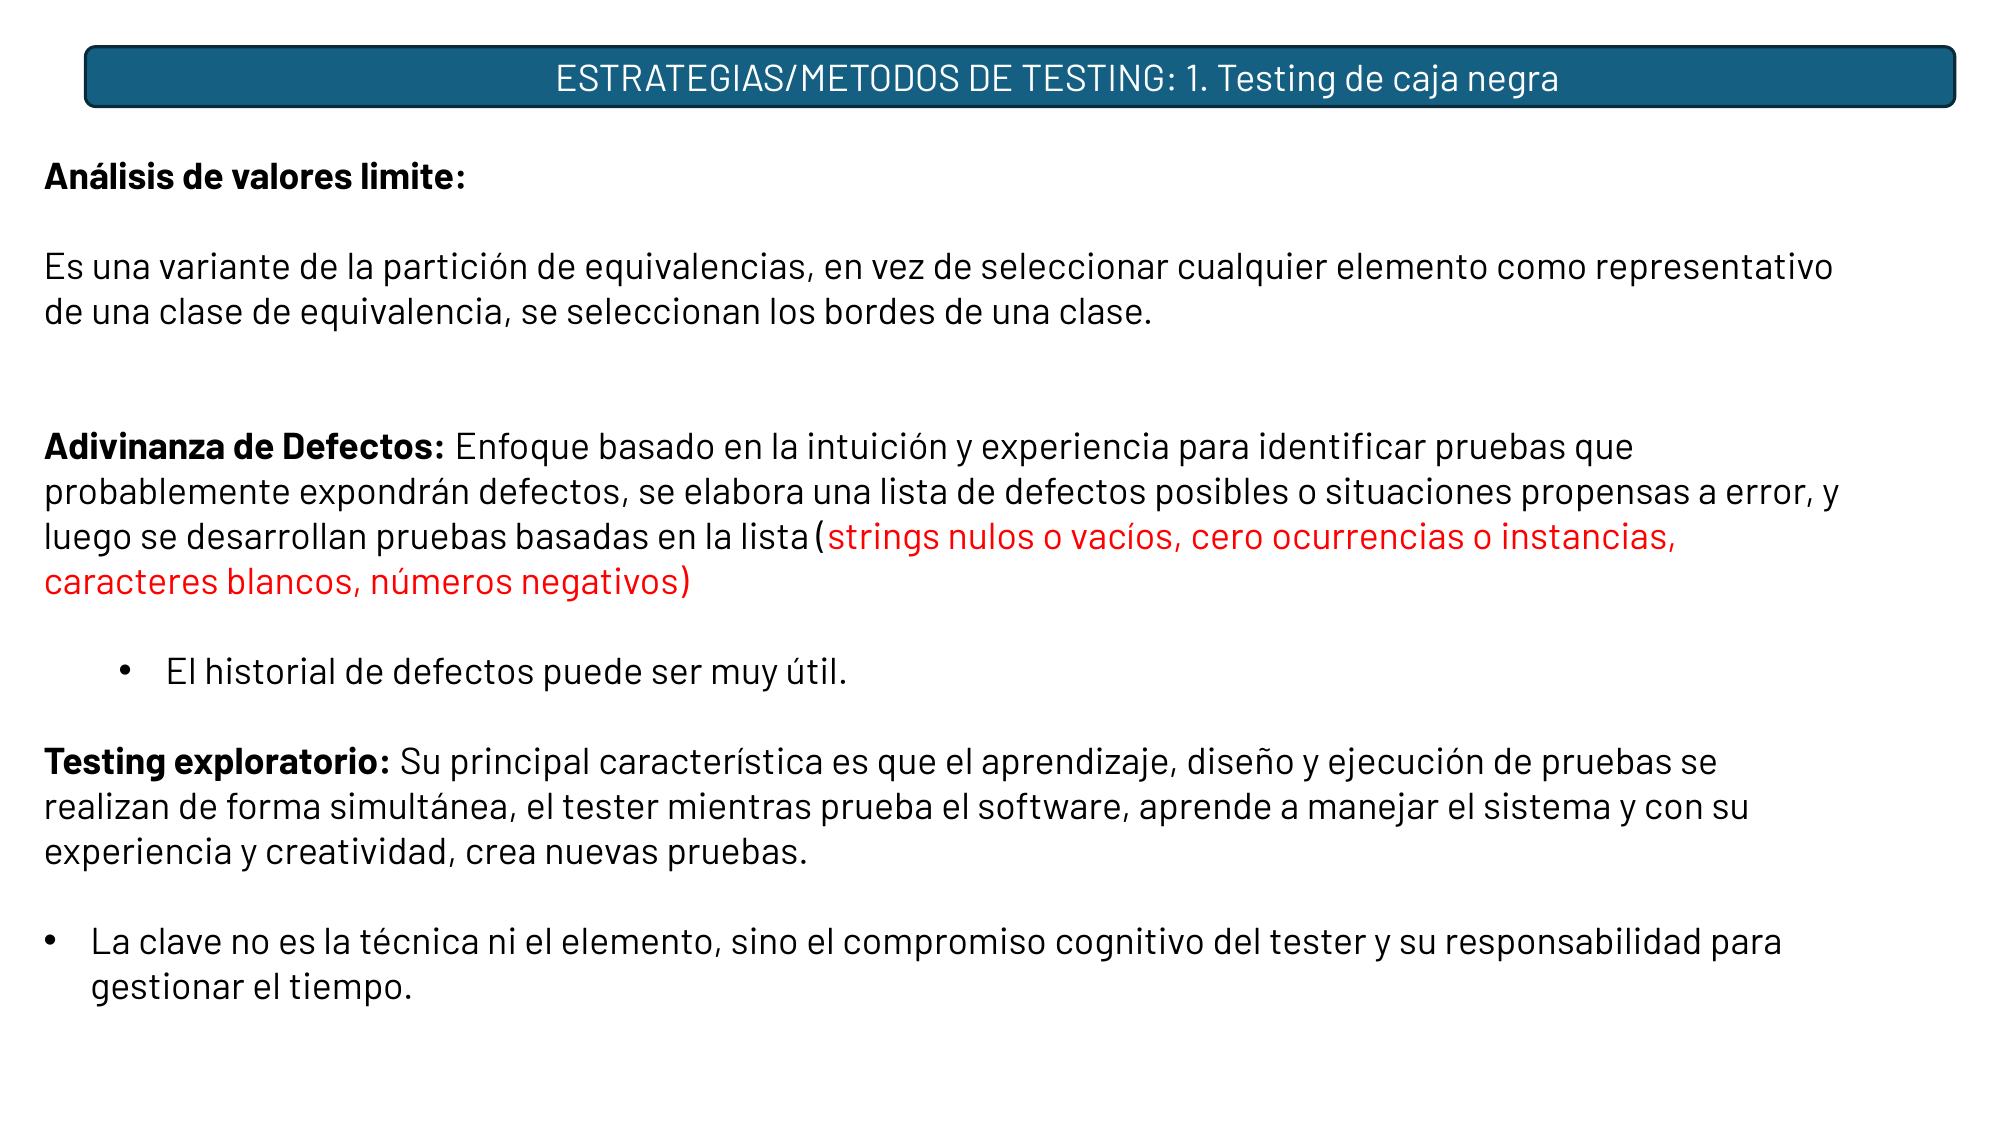

ESTRATEGIAS/METODOS DE TESTING: 1. Testing de caja negra
Análisis de valores limite:

Es una variante de la partición de equivalencias, en vez de seleccionar cualquier elemento como representativo de una clase de equivalencia, se seleccionan los bordes de una clase.

Adivinanza de Defectos: Enfoque basado en la intuición y experiencia para identificar pruebas que probablemente expondrán defectos, se elabora una lista de defectos posibles o situaciones propensas a error, y luego se desarrollan pruebas basadas en la lista (strings nulos o vacíos, cero ocurrencias o instancias, caracteres blancos, números negativos)

El historial de defectos puede ser muy útil.

Testing exploratorio: Su principal característica es que el aprendizaje, diseño y ejecución de pruebas se realizan de forma simultánea, el tester mientras prueba el software, aprende a manejar el sistema y con su experiencia y creatividad, crea nuevas pruebas.

La clave no es la técnica ni el elemento, sino el compromiso cognitivo del tester y su responsabilidad para gestionar el tiempo.